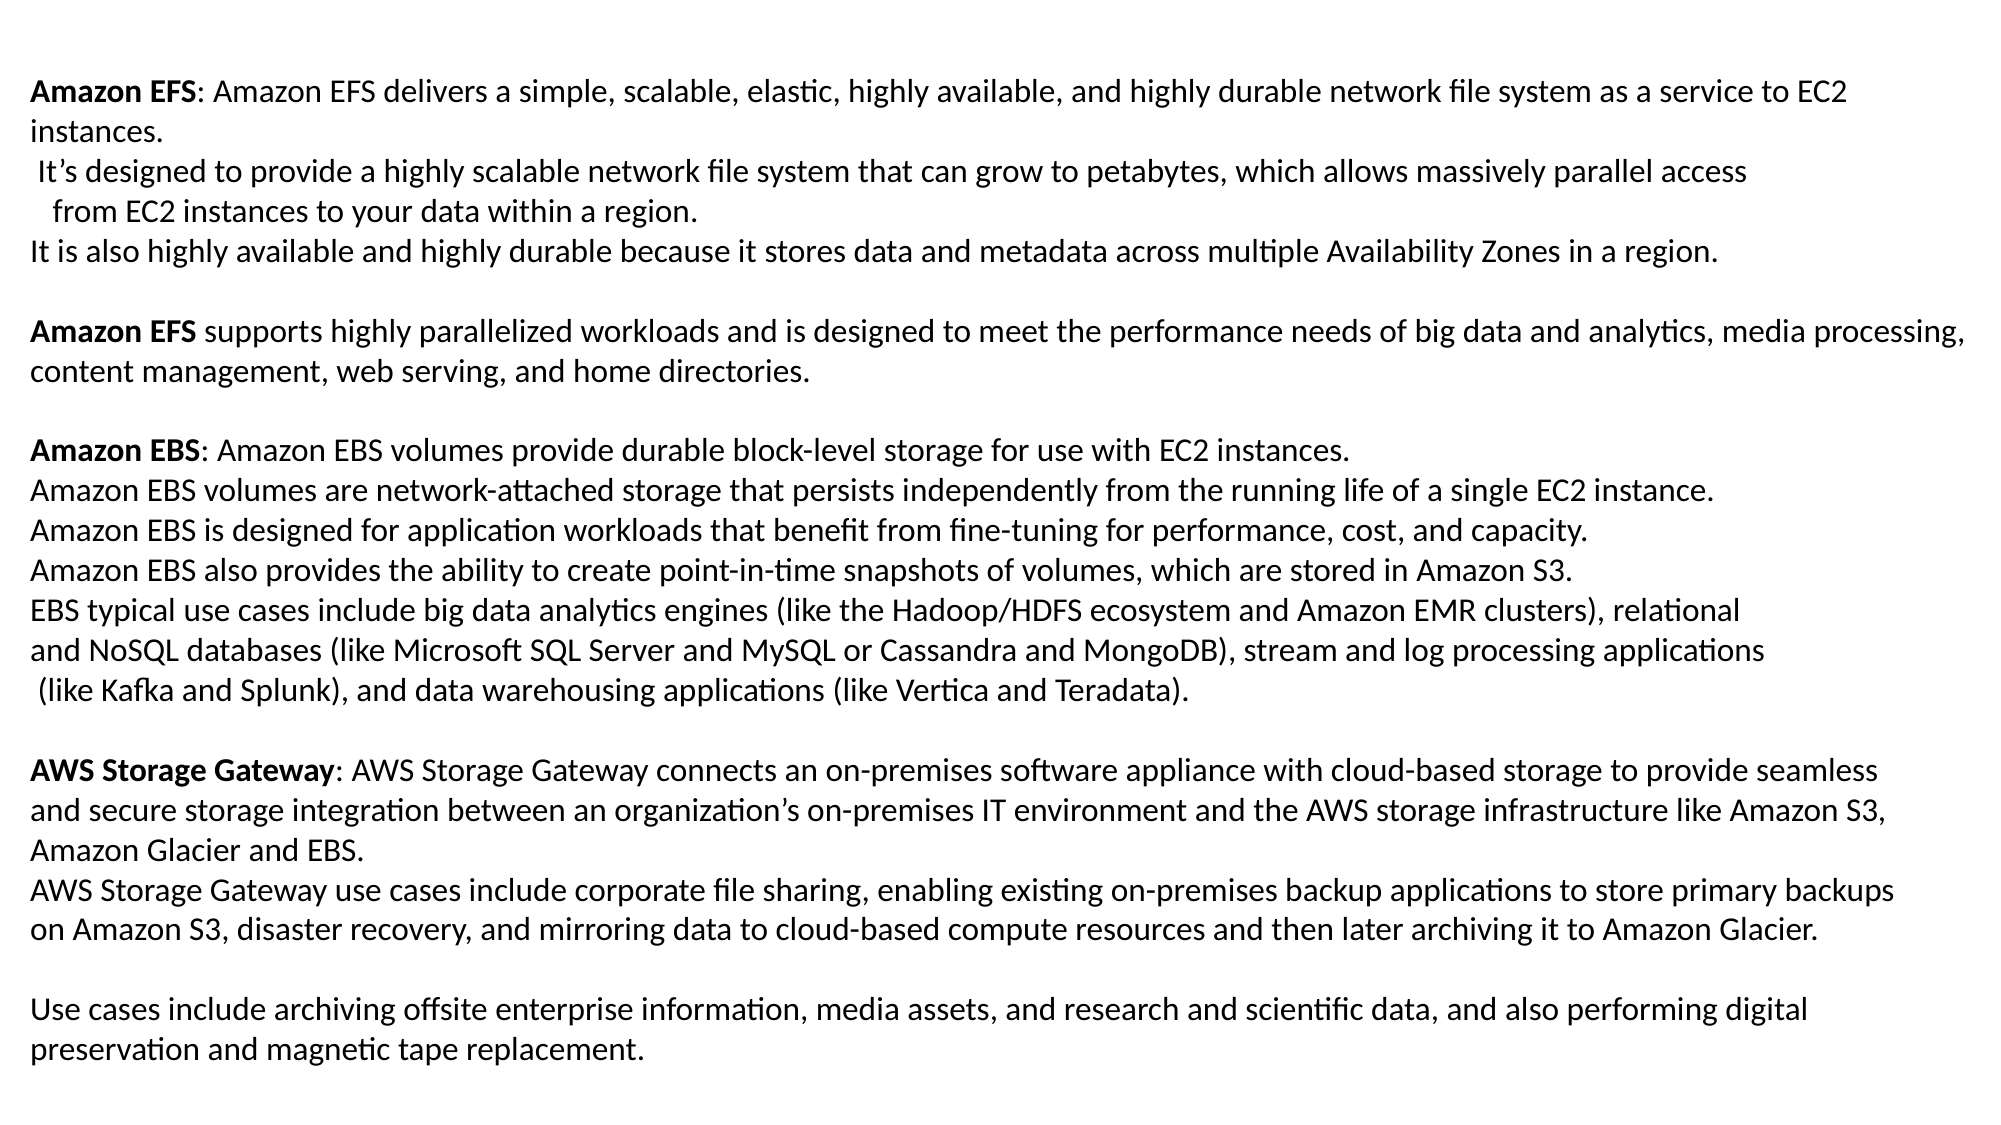

Amazon EFS: Amazon EFS delivers a simple, scalable, elastic, highly available, and highly durable network file system as a service to EC2 instances.
 It’s designed to provide a highly scalable network file system that can grow to petabytes, which allows massively parallel access
   from EC2 instances to your data within a region.
It is also highly available and highly durable because it stores data and metadata across multiple Availability Zones in a region.

Amazon EFS supports highly parallelized workloads and is designed to meet the performance needs of big data and analytics, media processing,
content management, web serving, and home directories.

Amazon EBS: Amazon EBS volumes provide durable block-level storage for use with EC2 instances.
Amazon EBS volumes are network-attached storage that persists independently from the running life of a single EC2 instance.
Amazon EBS is designed for application workloads that benefit from fine-tuning for performance, cost, and capacity.
Amazon EBS also provides the ability to create point-in-time snapshots of volumes, which are stored in Amazon S3.
EBS typical use cases include big data analytics engines (like the Hadoop/HDFS ecosystem and Amazon EMR clusters), relational
and NoSQL databases (like Microsoft SQL Server and MySQL or Cassandra and MongoDB), stream and log processing applications
 (like Kafka and Splunk), and data warehousing applications (like Vertica and Teradata).

AWS Storage Gateway: AWS Storage Gateway connects an on-premises software appliance with cloud-based storage to provide seamless
and secure storage integration between an organization’s on-premises IT environment and the AWS storage infrastructure like Amazon S3,
Amazon Glacier and EBS.
AWS Storage Gateway use cases include corporate file sharing, enabling existing on-premises backup applications to store primary backups
on Amazon S3, disaster recovery, and mirroring data to cloud-based compute resources and then later archiving it to Amazon Glacier.

Use cases include archiving offsite enterprise information, media assets, and research and scientific data, and also performing digital preservation and magnetic tape replacement.